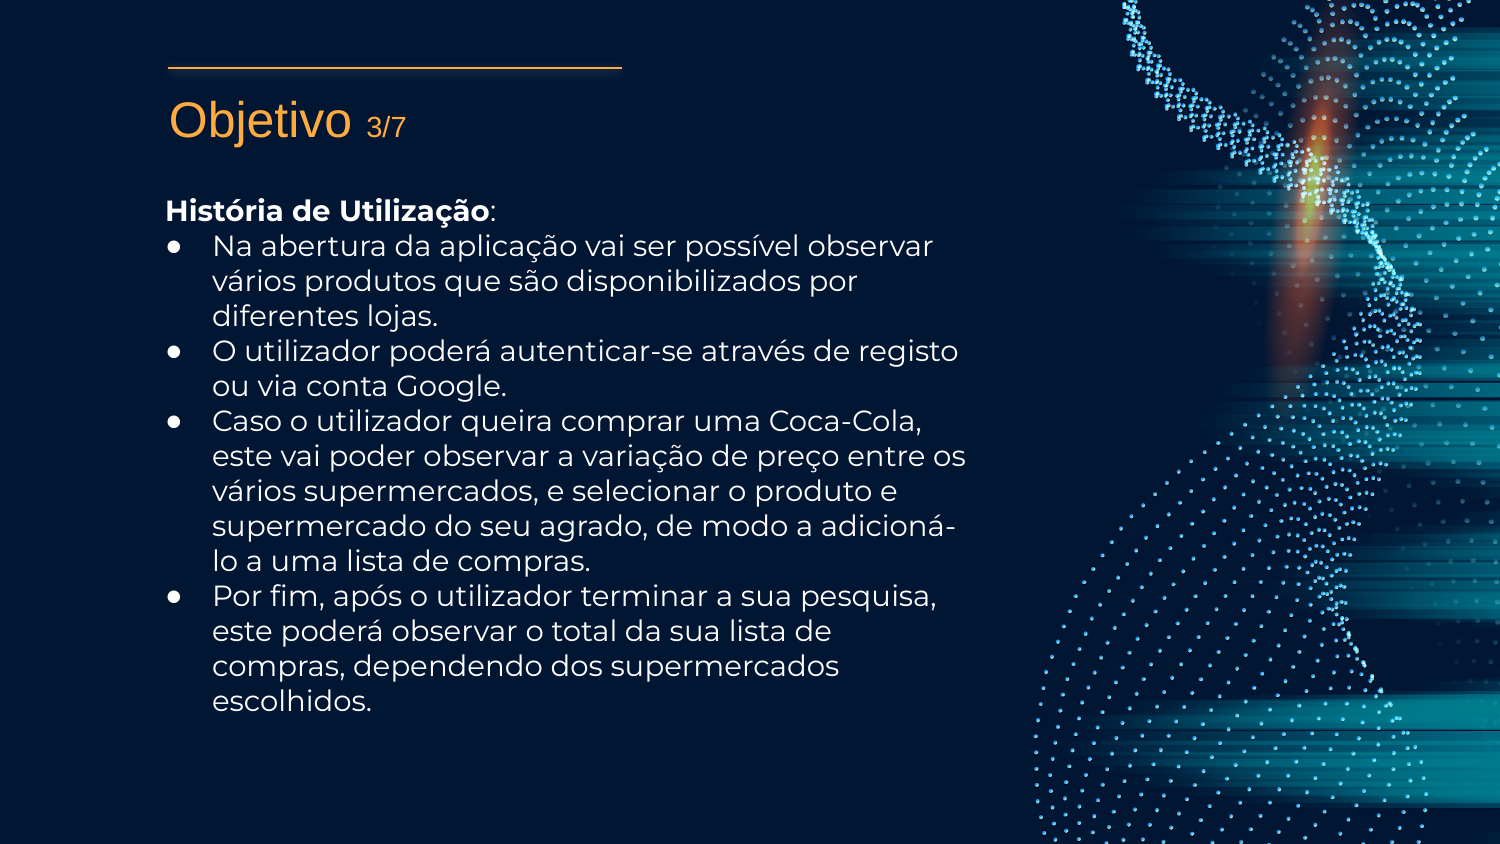

# Objetivo 3/7
História de Utilização:
Na abertura da aplicação vai ser possível observar vários produtos que são disponibilizados por diferentes lojas.
O utilizador poderá autenticar-se através de registo ou via conta Google.
Caso o utilizador queira comprar uma Coca-Cola, este vai poder observar a variação de preço entre os vários supermercados, e selecionar o produto e supermercado do seu agrado, de modo a adicioná-lo a uma lista de compras.
Por fim, após o utilizador terminar a sua pesquisa, este poderá observar o total da sua lista de compras, dependendo dos supermercados escolhidos.